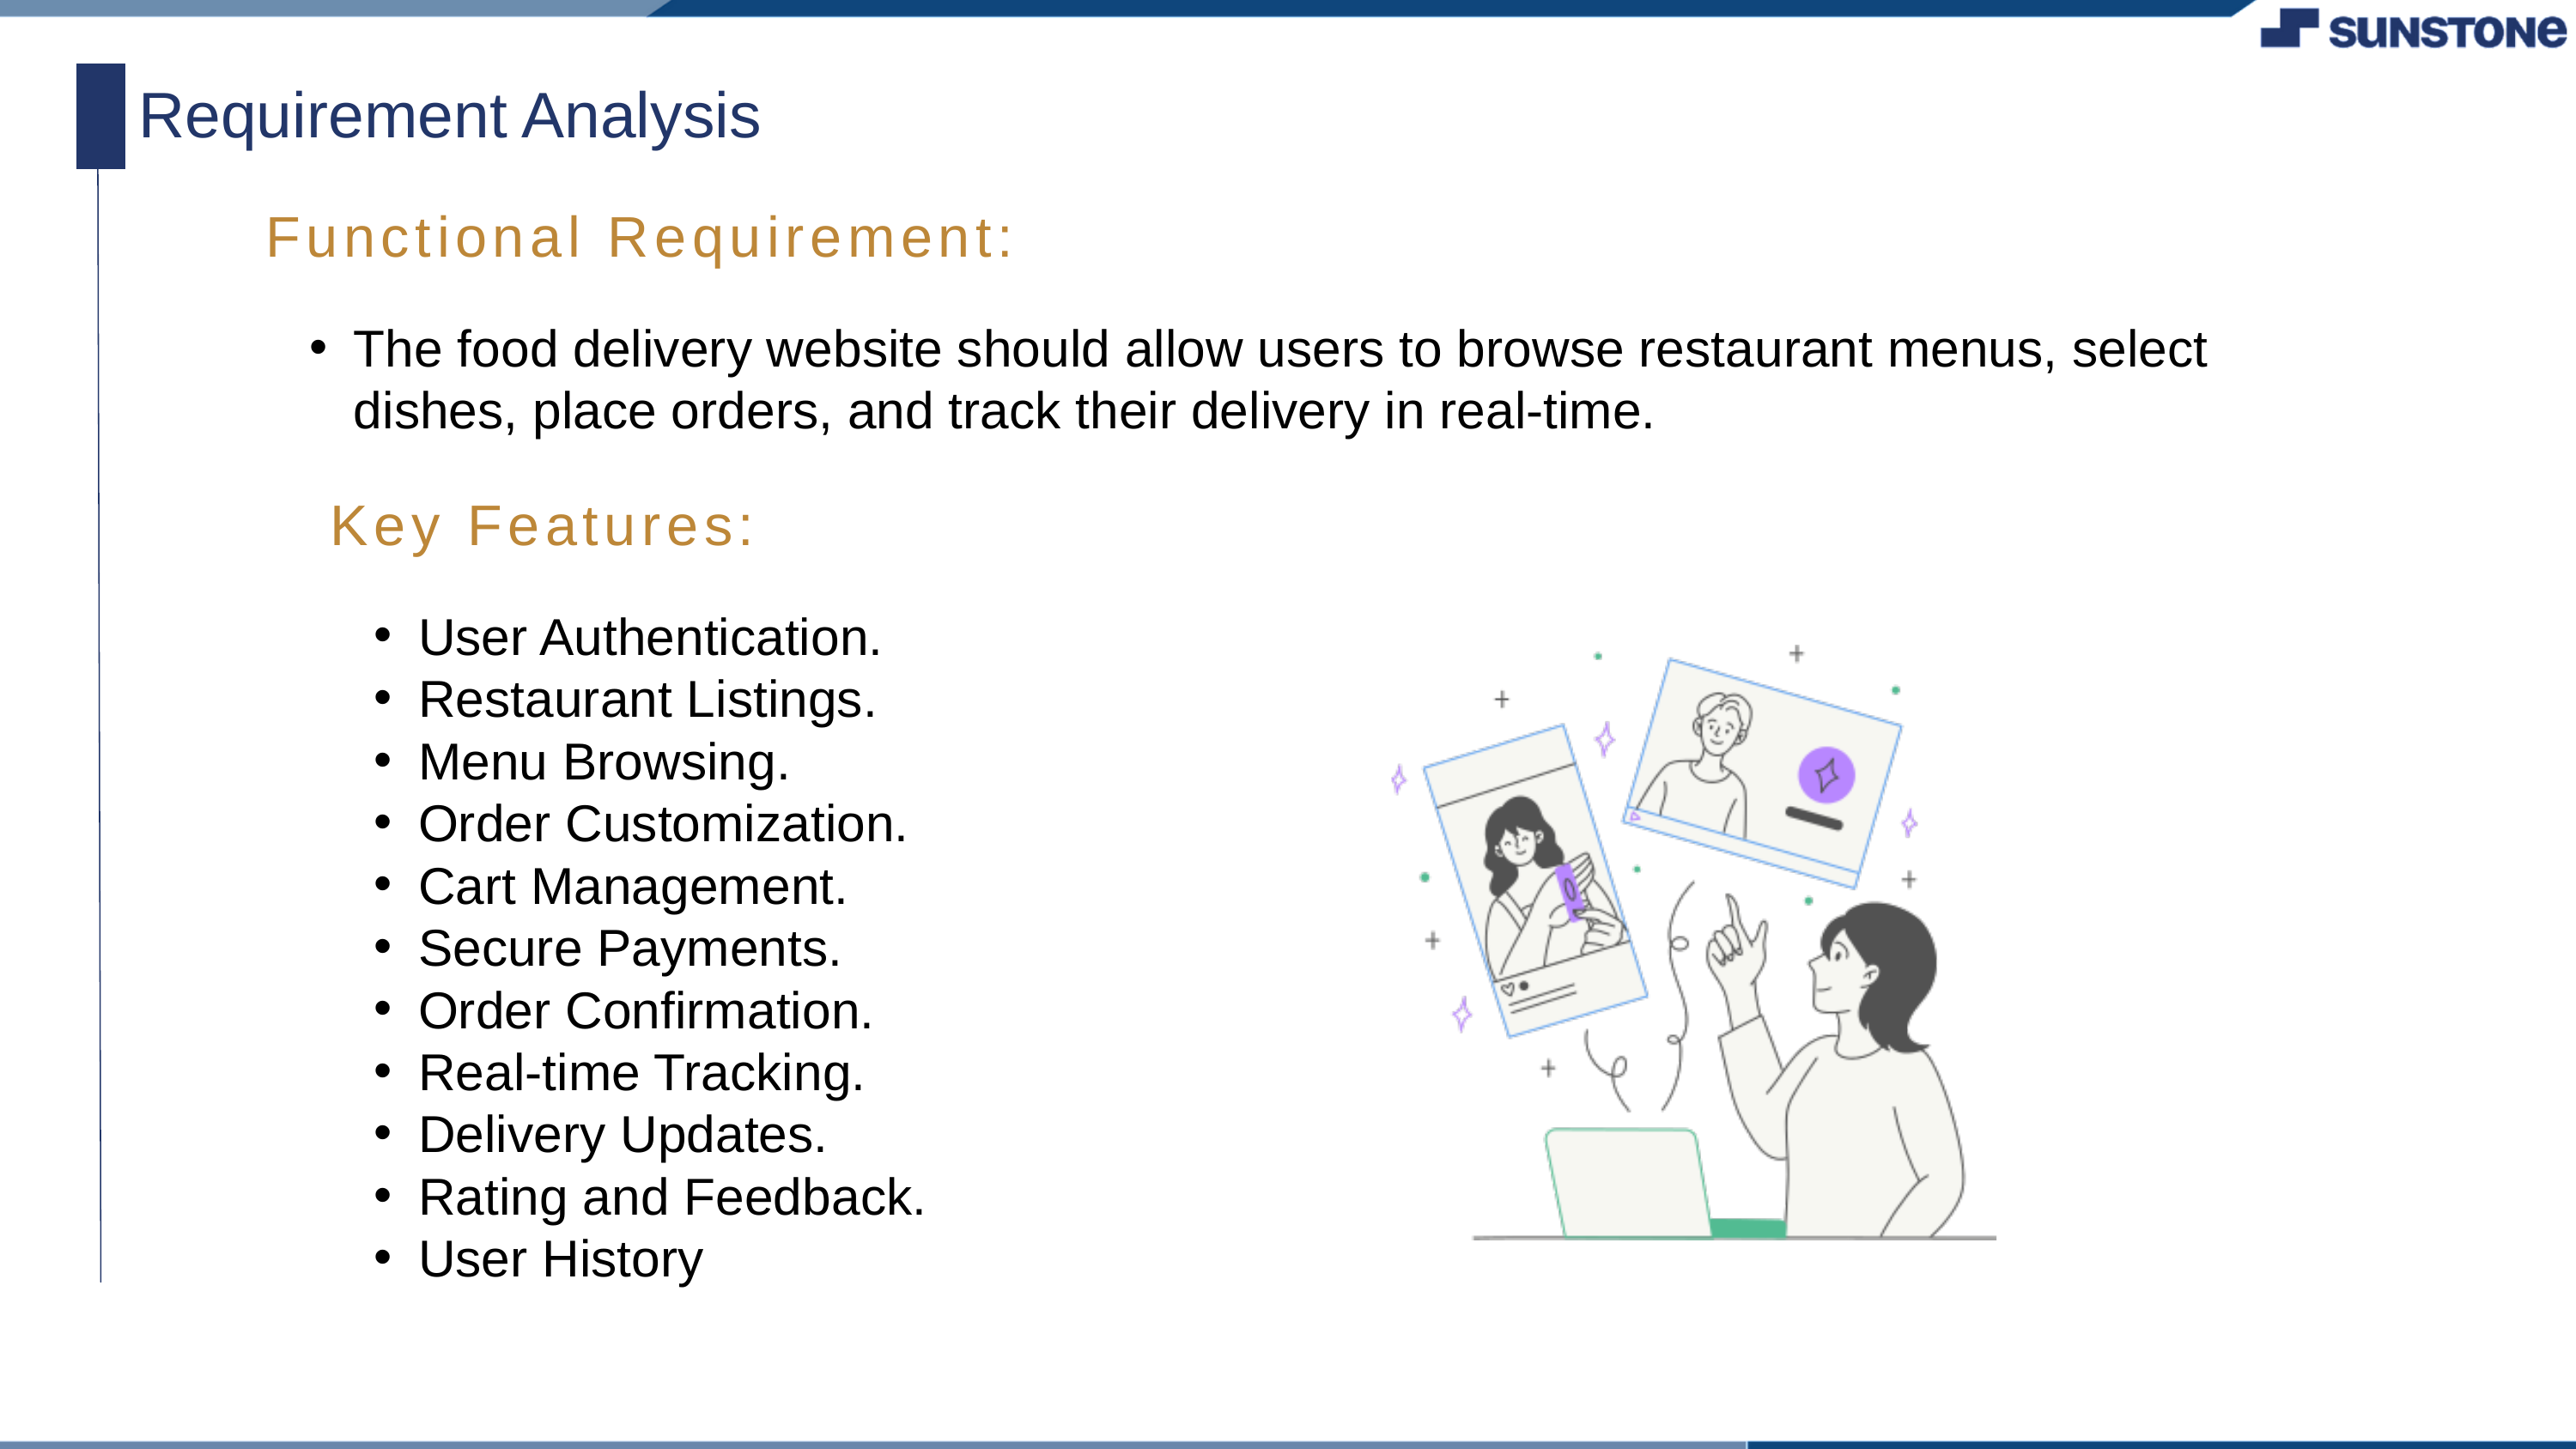

Requirement Analysis

Functional Requirement:
The food delivery website should allow users to browse restaurant menus, select dishes, place orders, and track their delivery in real-time.
Key Features:
User Authentication.
Restaurant Listings.
Menu Browsing.
Order Customization.
Cart Management.
Secure Payments.
Order Confirmation.
Real-time Tracking.
Delivery Updates.
Rating and Feedback.
User History